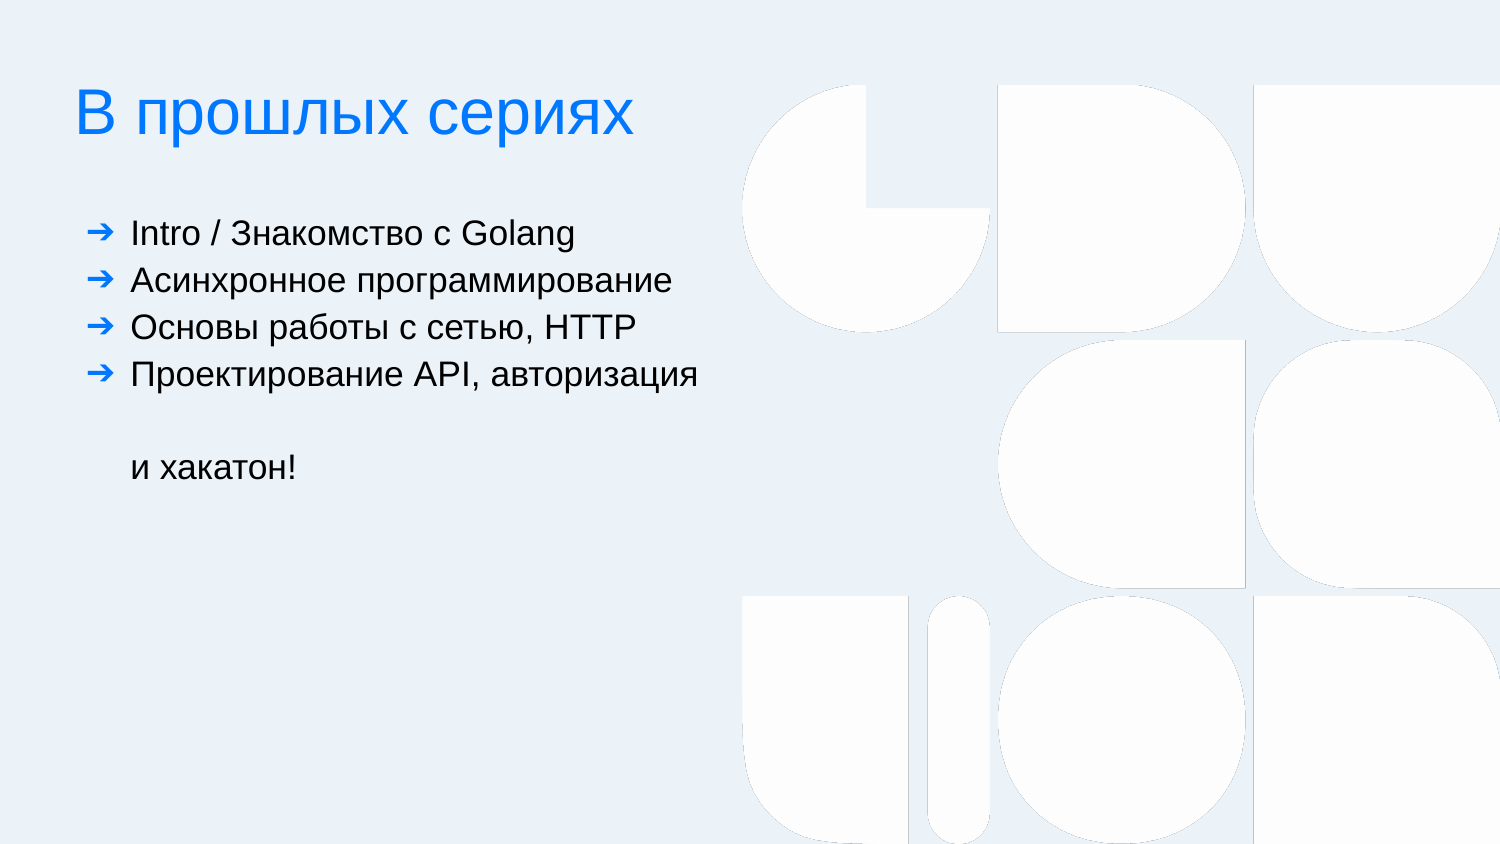

# В прошлых сериях

Intro / Знакомство с Golang
Асинхронное программирование
Основы работы с сетью, HTTP
Проектирование API, авторизация
и хакатон!